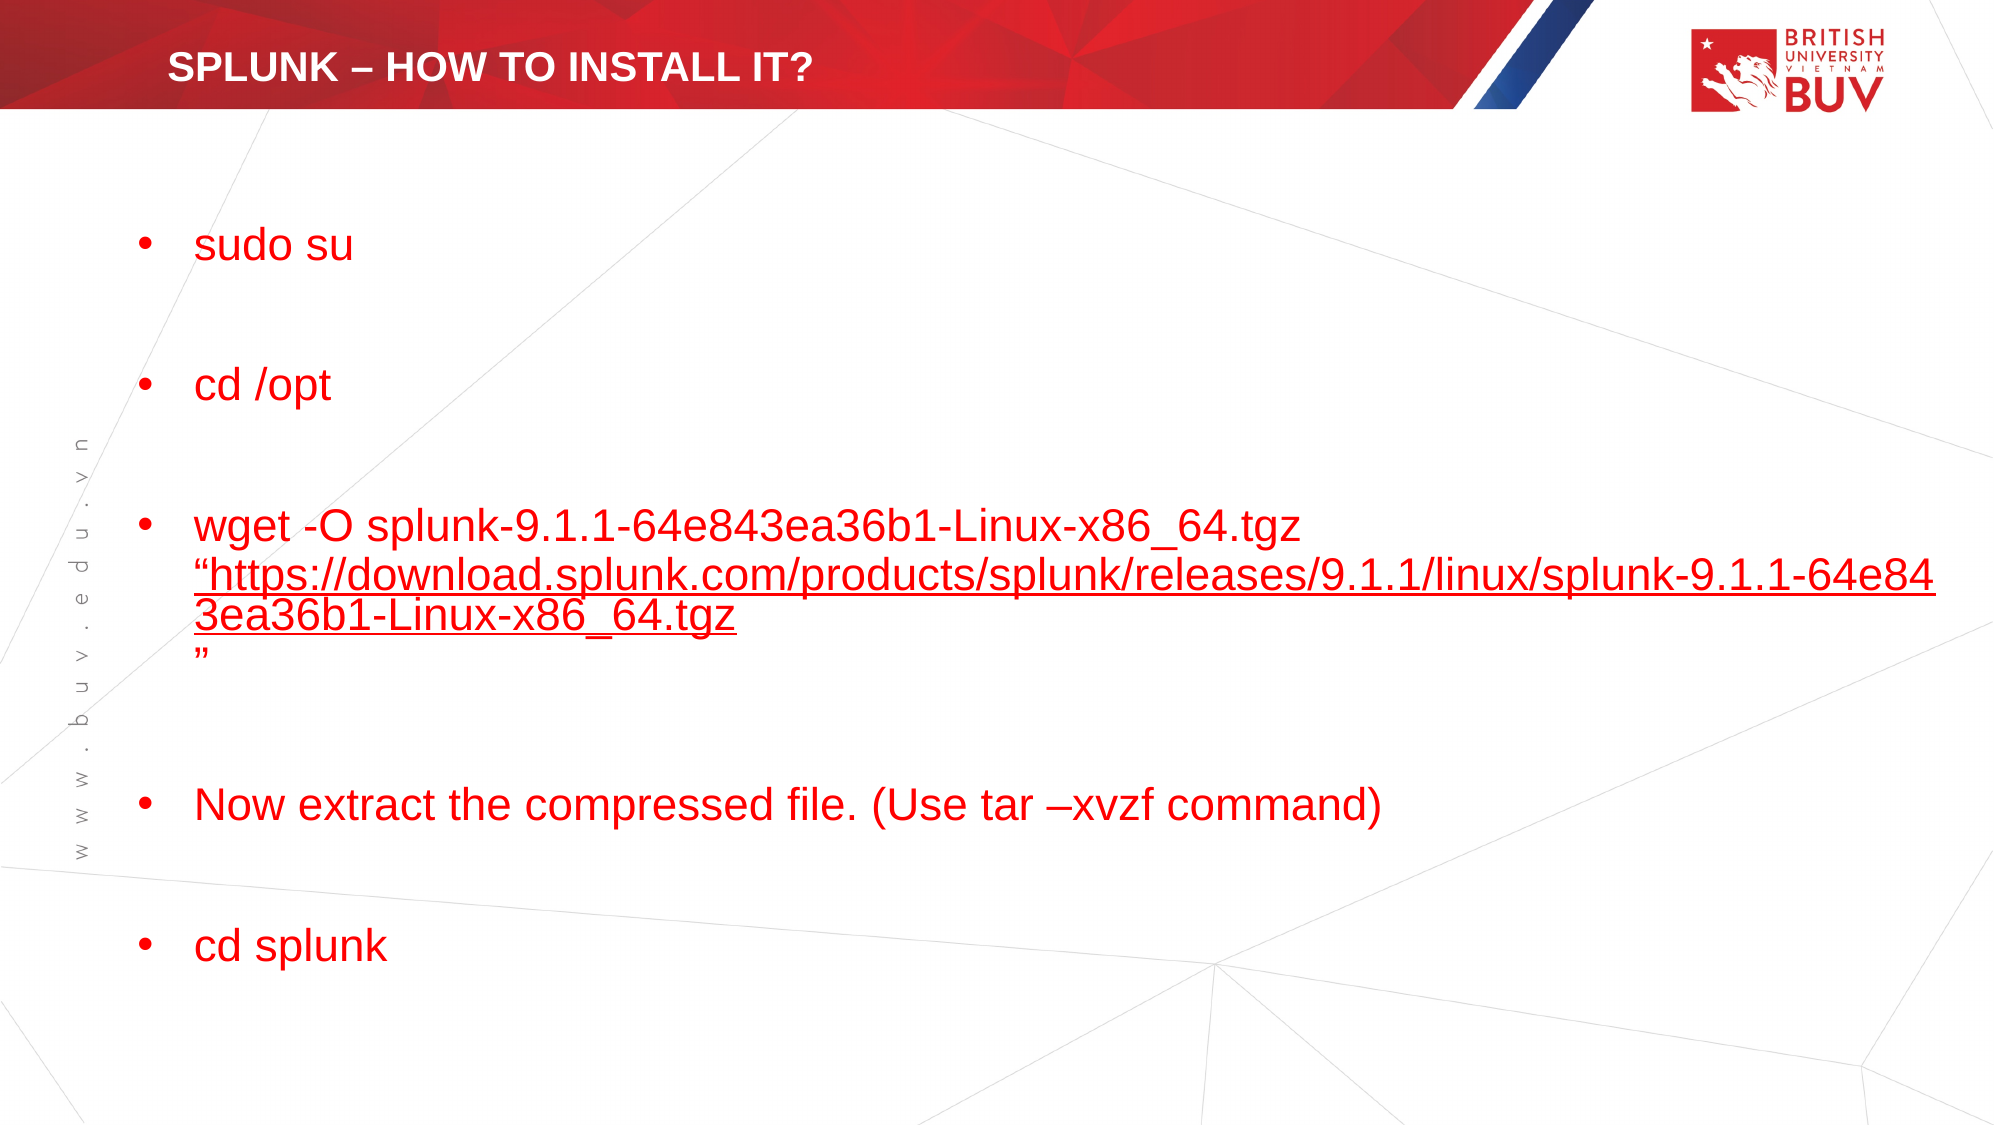

SPLUNK – HOW TO INSTALL IT?

sudo su

cd /opt

wget -O splunk-9.1.1-64e843ea36b1-Linux-x86_64.tgz “https://download.splunk.com/products/splunk/releases/9.1.1/linux/splunk-9.1.1-64e843ea36b1-Linux-x86_64.tgz”

Now extract the compressed file. (Use tar –xvzf command)

cd splunk